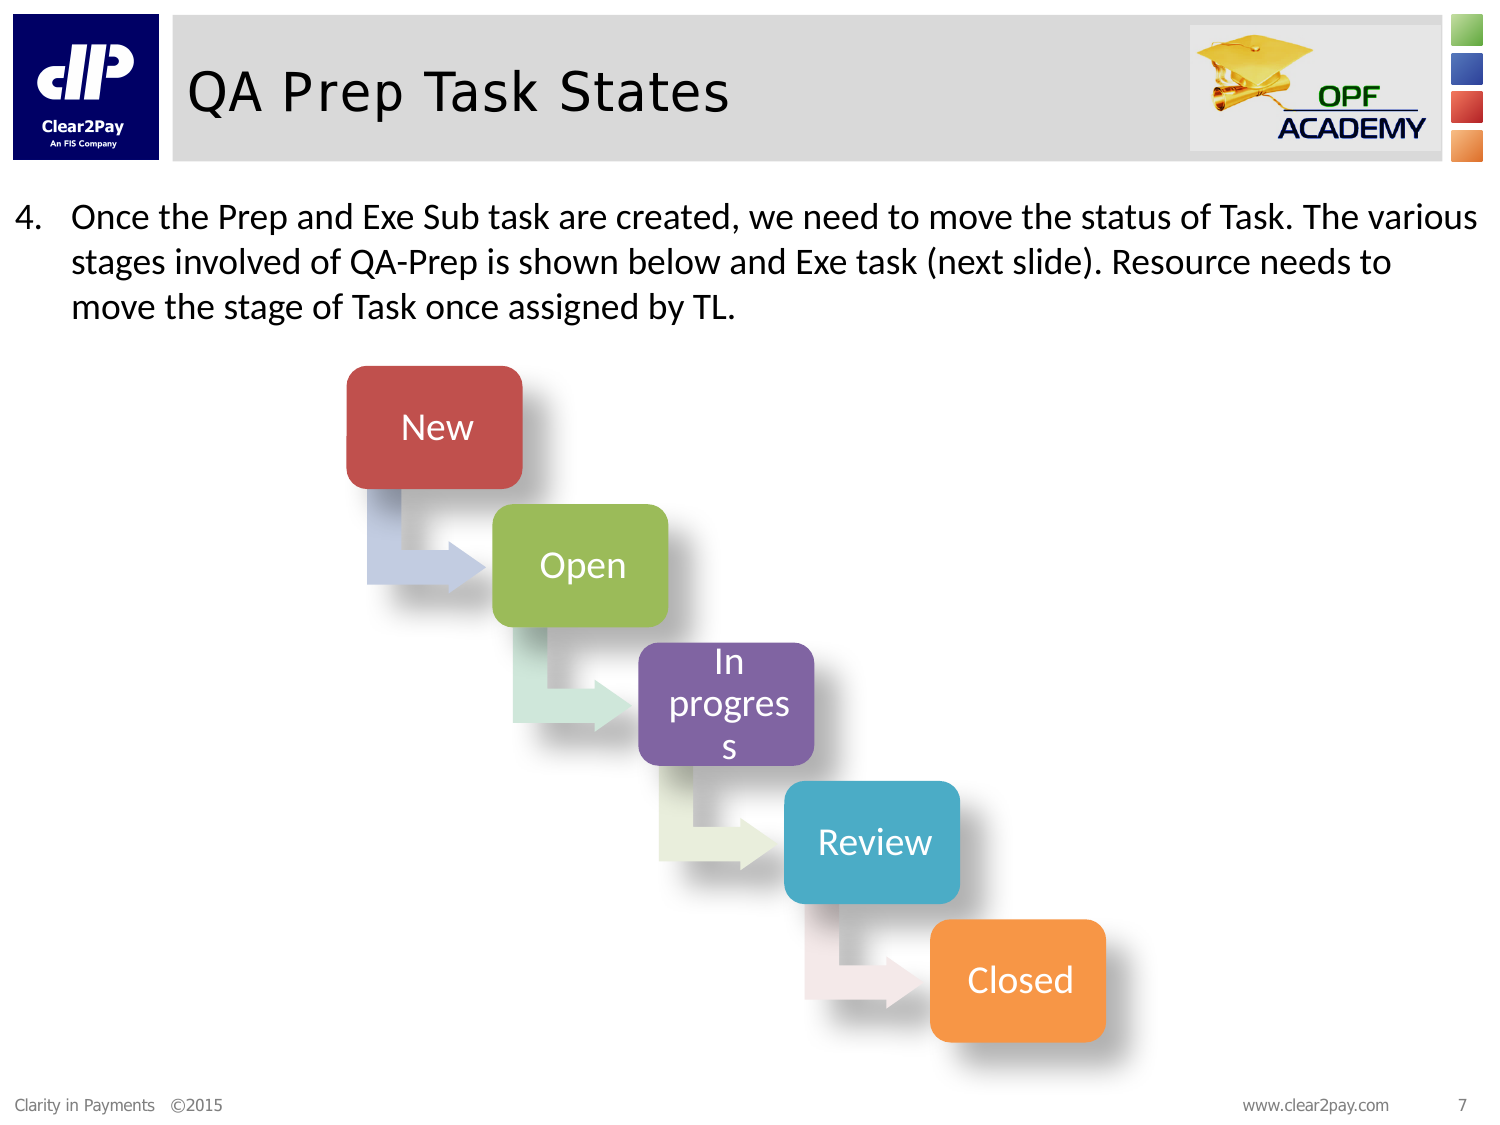

# QA Prep Task States
Once the Prep and Exe Sub task are created, we need to move the status of Task. The various stages involved of QA-Prep is shown below and Exe task (next slide). Resource needs to move the stage of Task once assigned by TL.
New
Open
In progress
Review
Closed